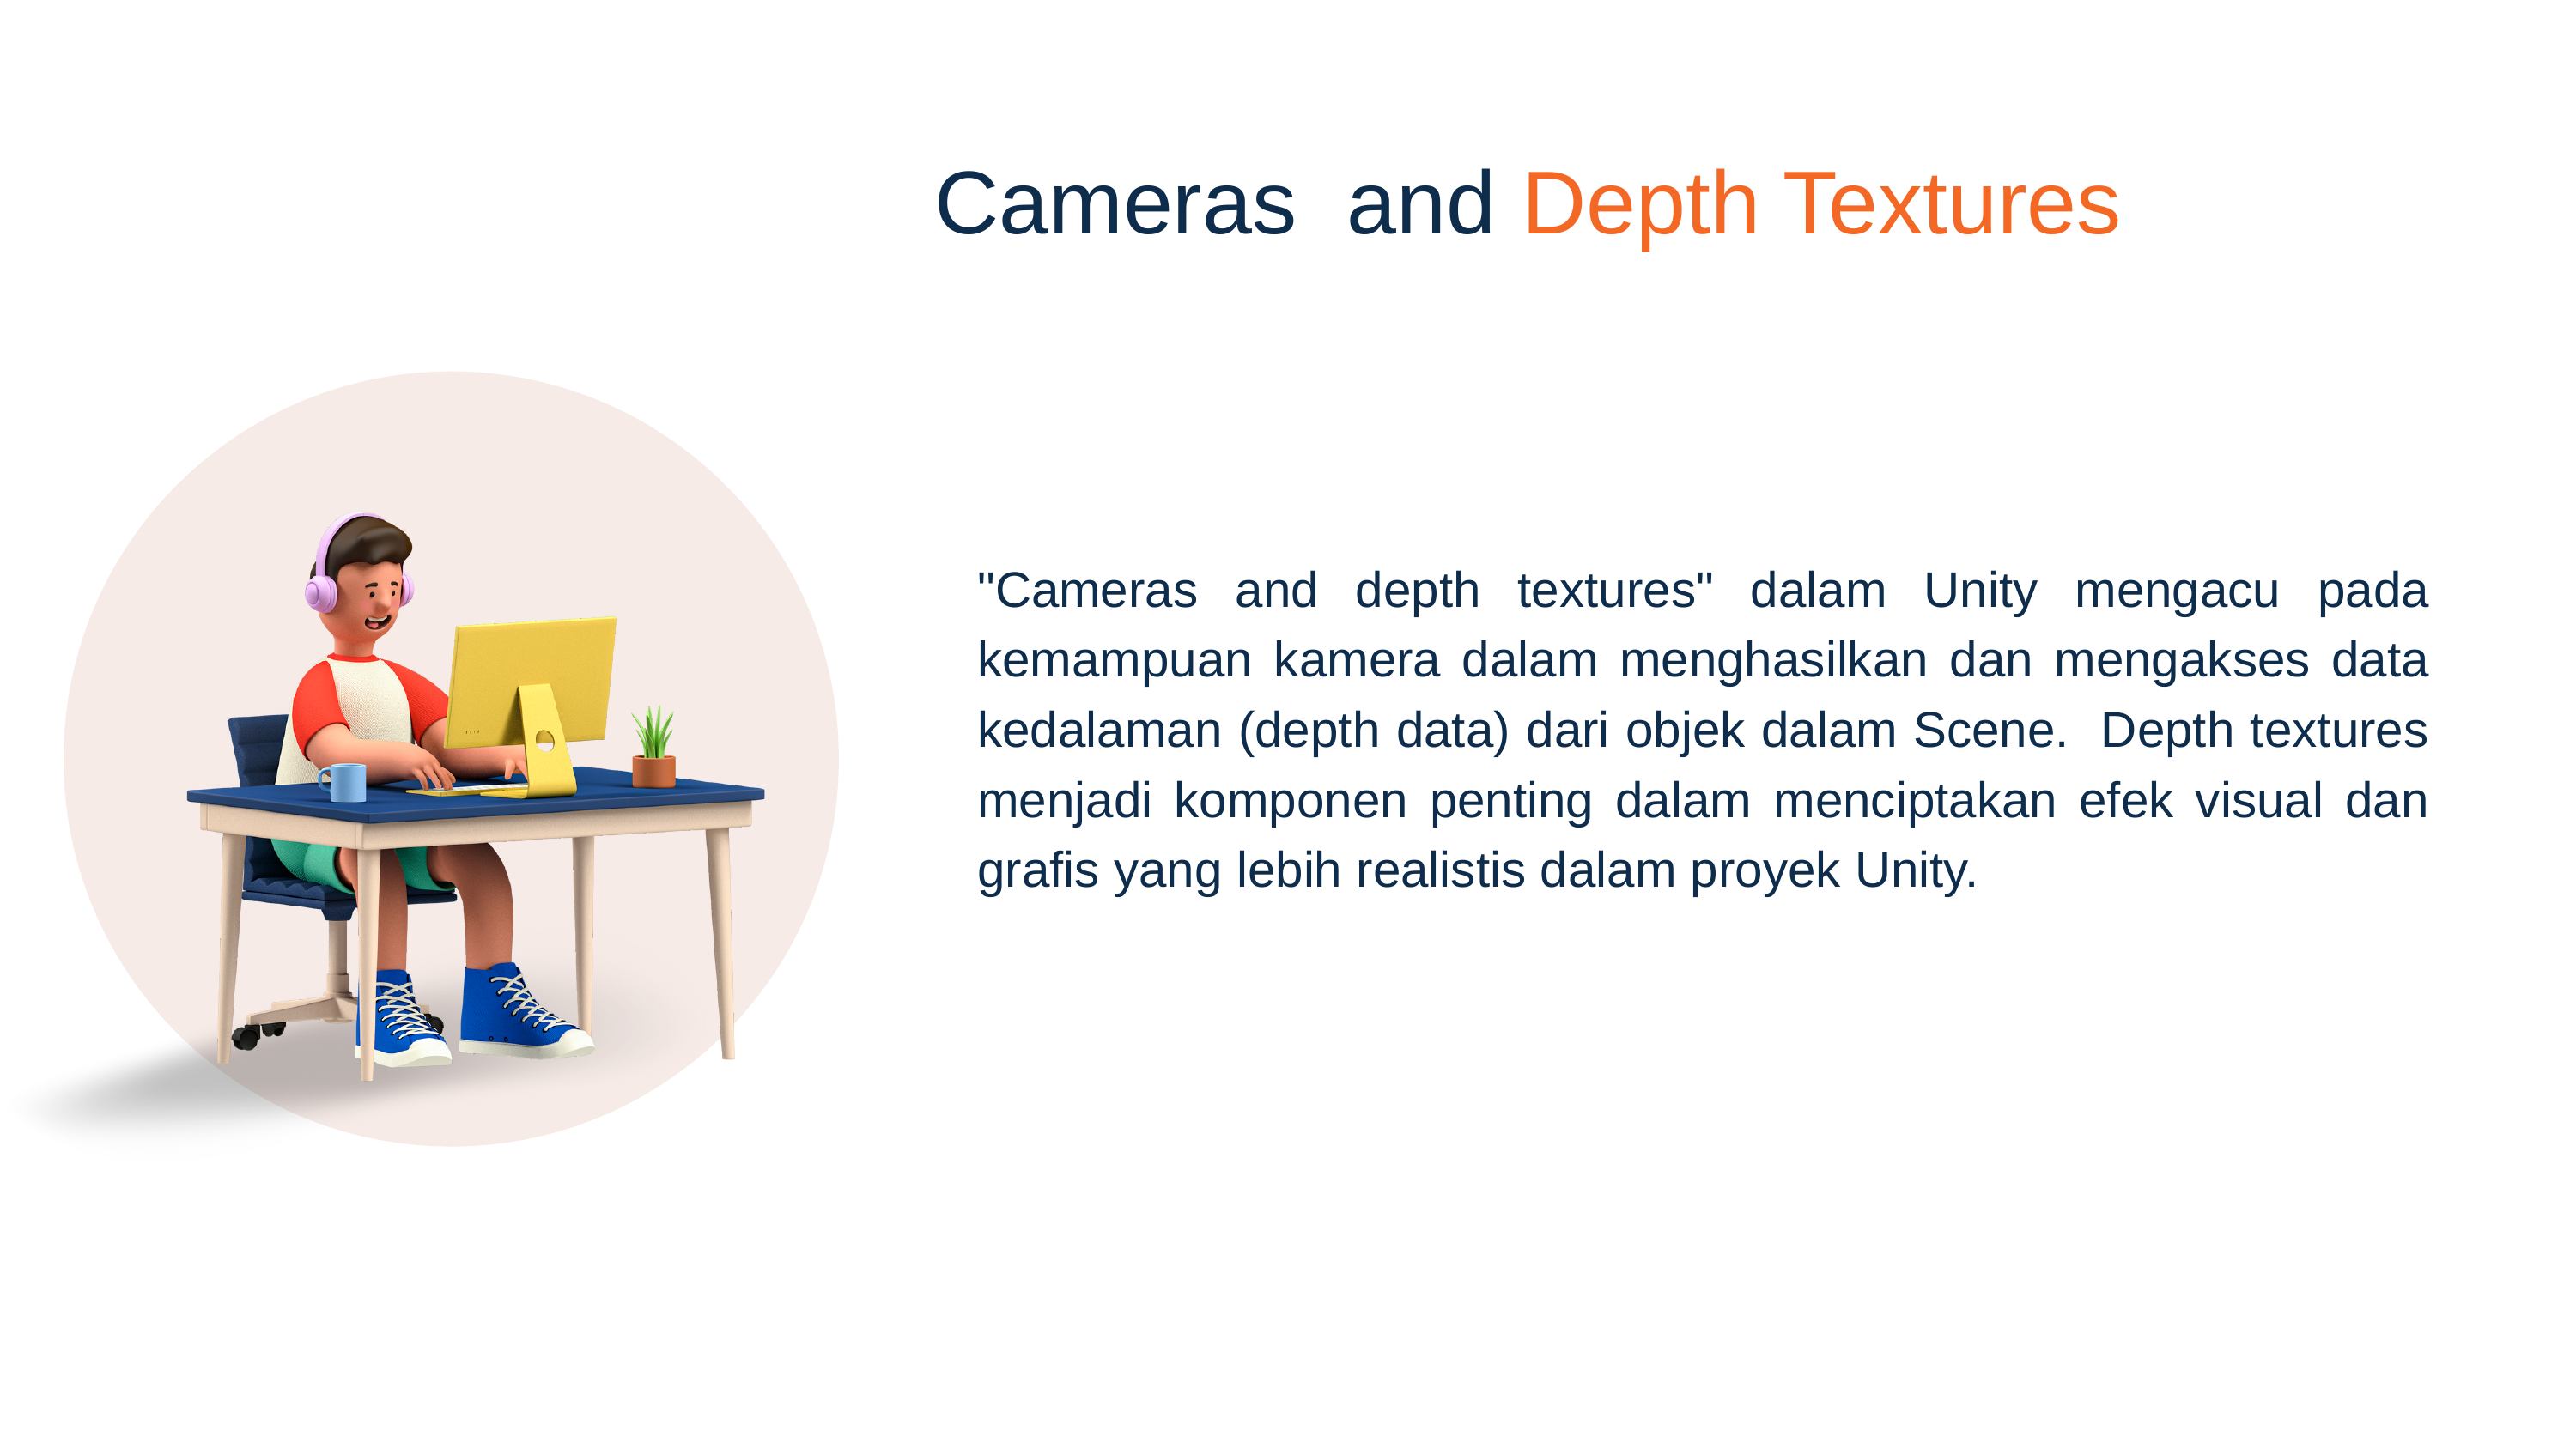

Cameras  and Depth Textures

"Cameras and depth textures" dalam Unity mengacu pada kemampuan kamera dalam menghasilkan dan mengakses data kedalaman (depth data) dari objek dalam Scene.  Depth textures menjadi komponen penting dalam menciptakan efek visual dan grafis yang lebih realistis dalam proyek Unity.